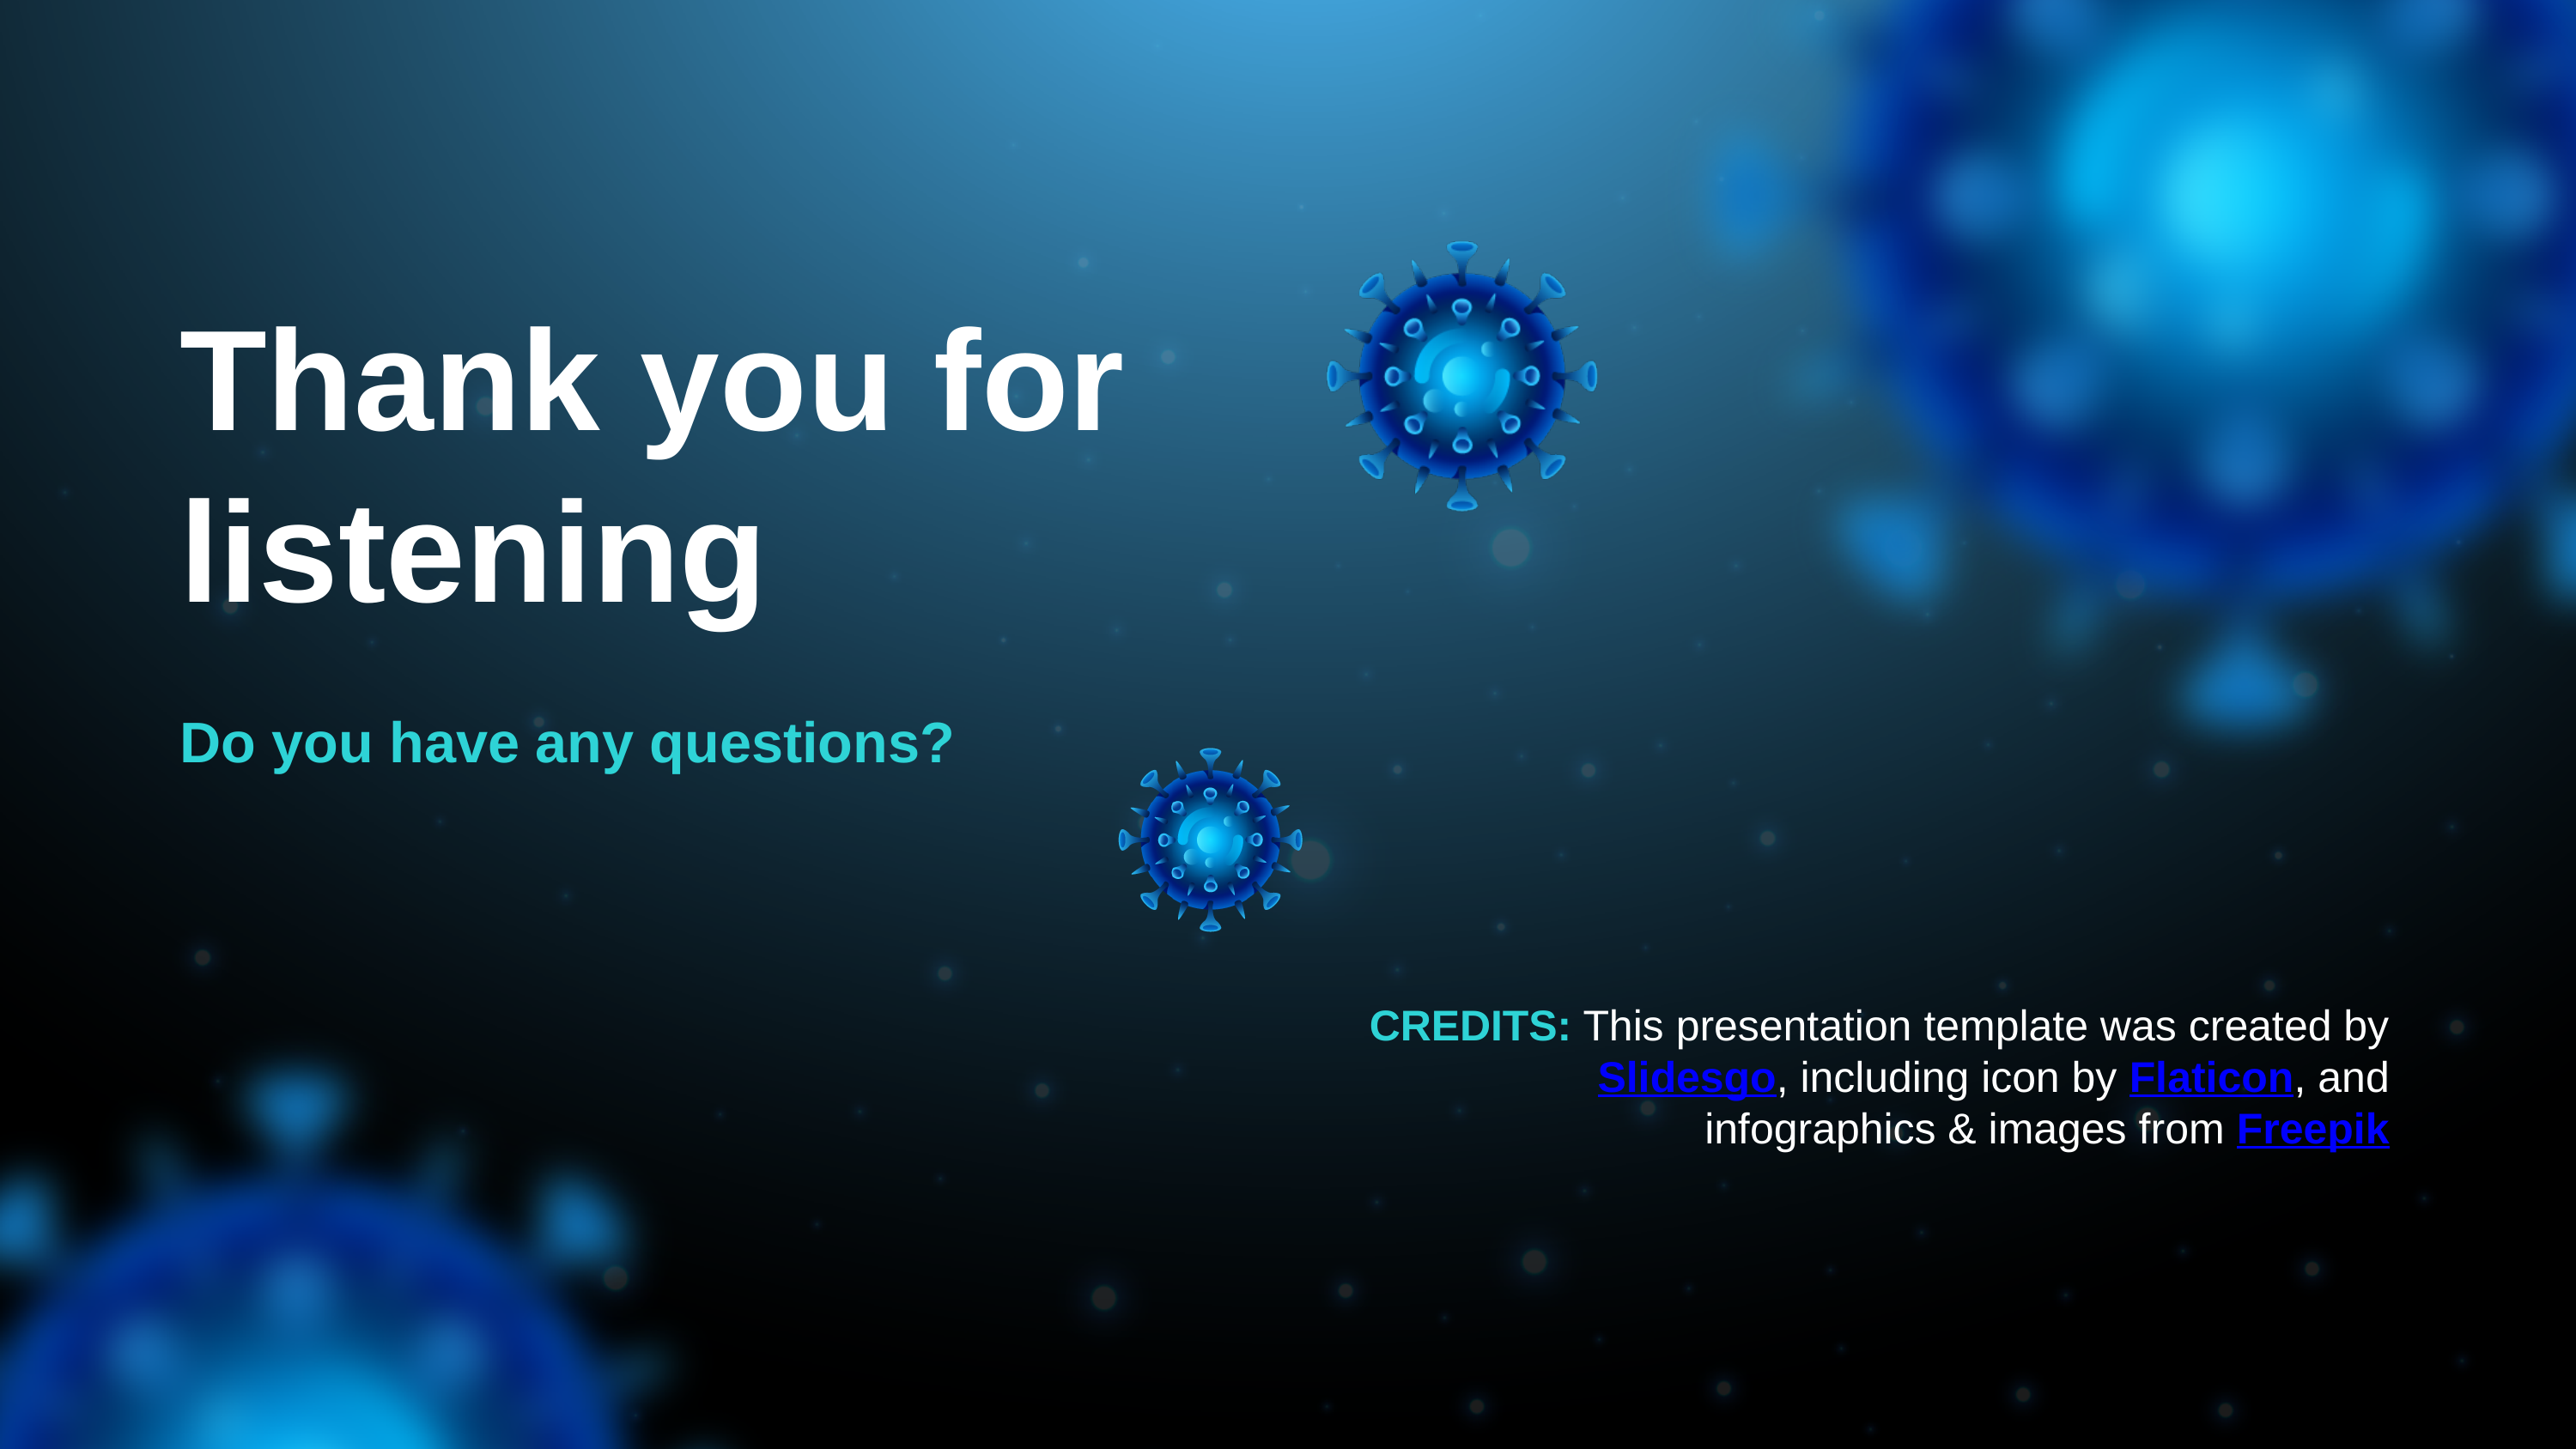

Thank you for listening
Do you have any questions?

CREDITS: This presentation template was created by Slidesgo, including icon by Flaticon, and infographics & images from Freepik